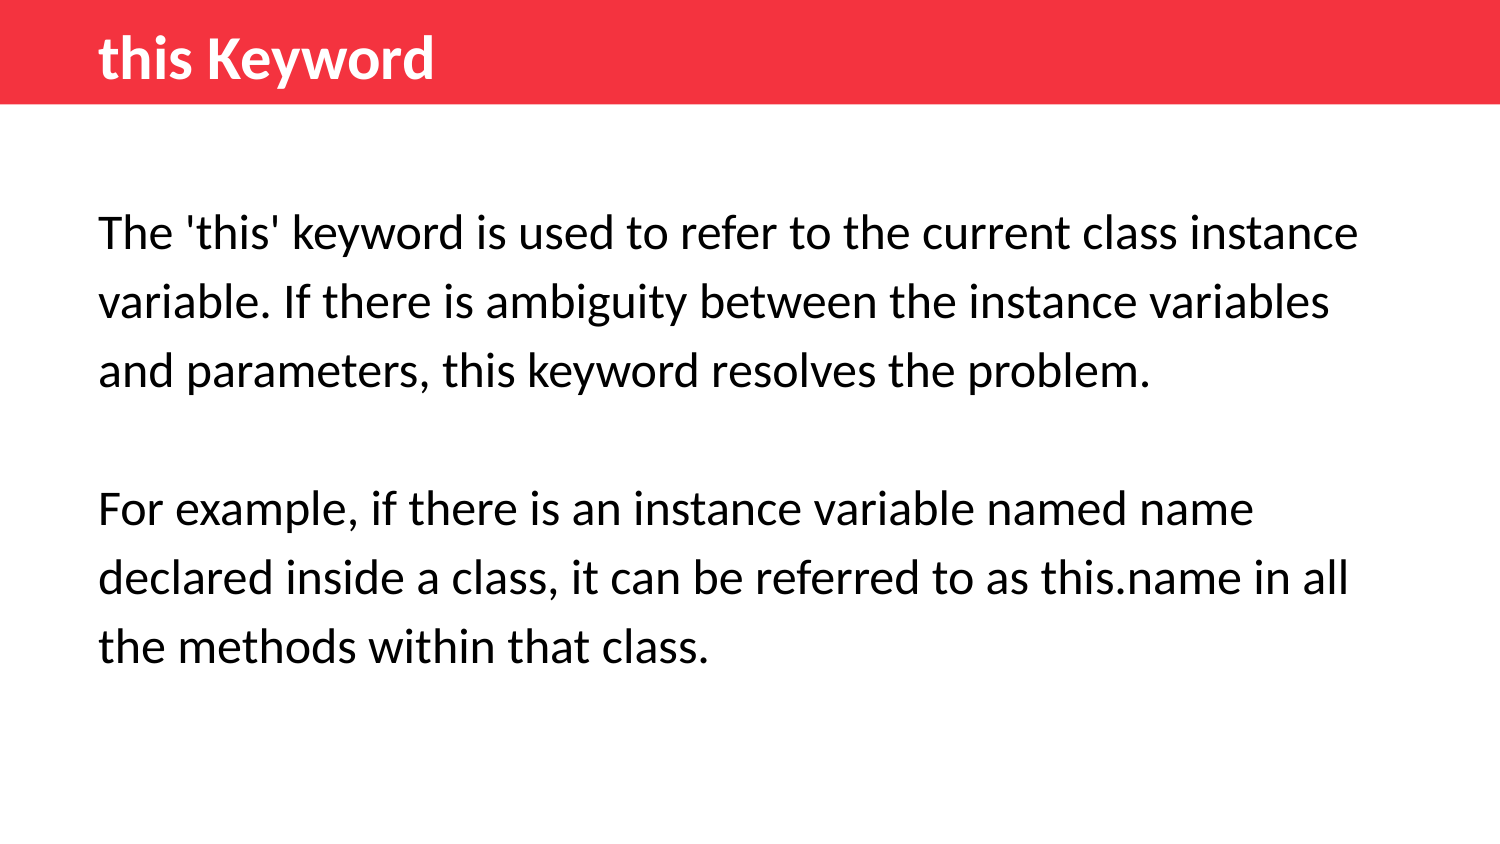

this Keyword

The 'this' keyword is used to refer to the current class instance variable. If there is ambiguity between the instance variables and parameters, this keyword resolves the problem.

For example, if there is an instance variable named name declared inside a class, it can be referred to as this.name in all the methods within that class.